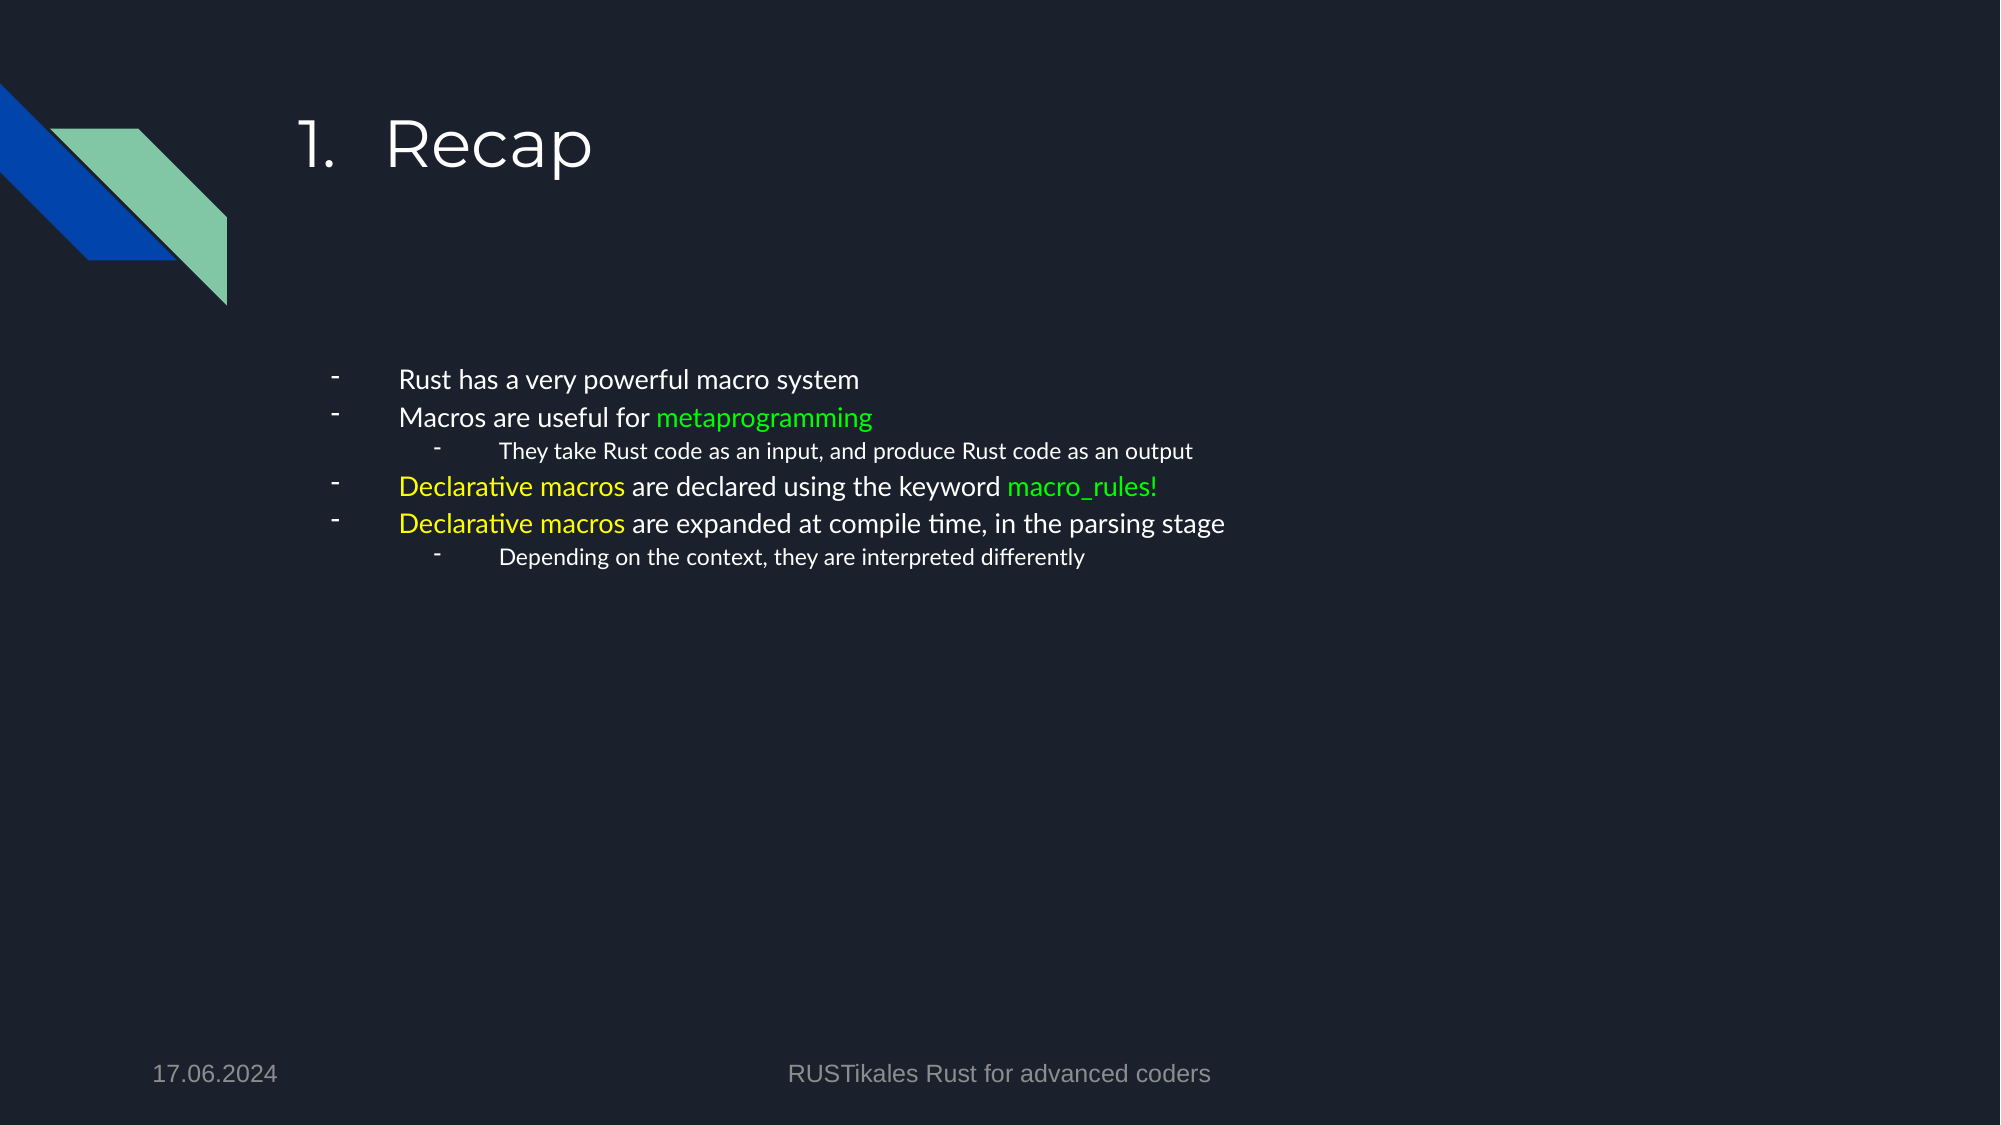

# Recap
Rust has a very powerful macro system
Macros are useful for metaprogramming
They take Rust code as an input, and produce Rust code as an output
Declarative macros are declared using the keyword macro_rules!
Declarative macros are expanded at compile time, in the parsing stage
Depending on the context, they are interpreted differently
17.06.2024
RUSTikales Rust for advanced coders